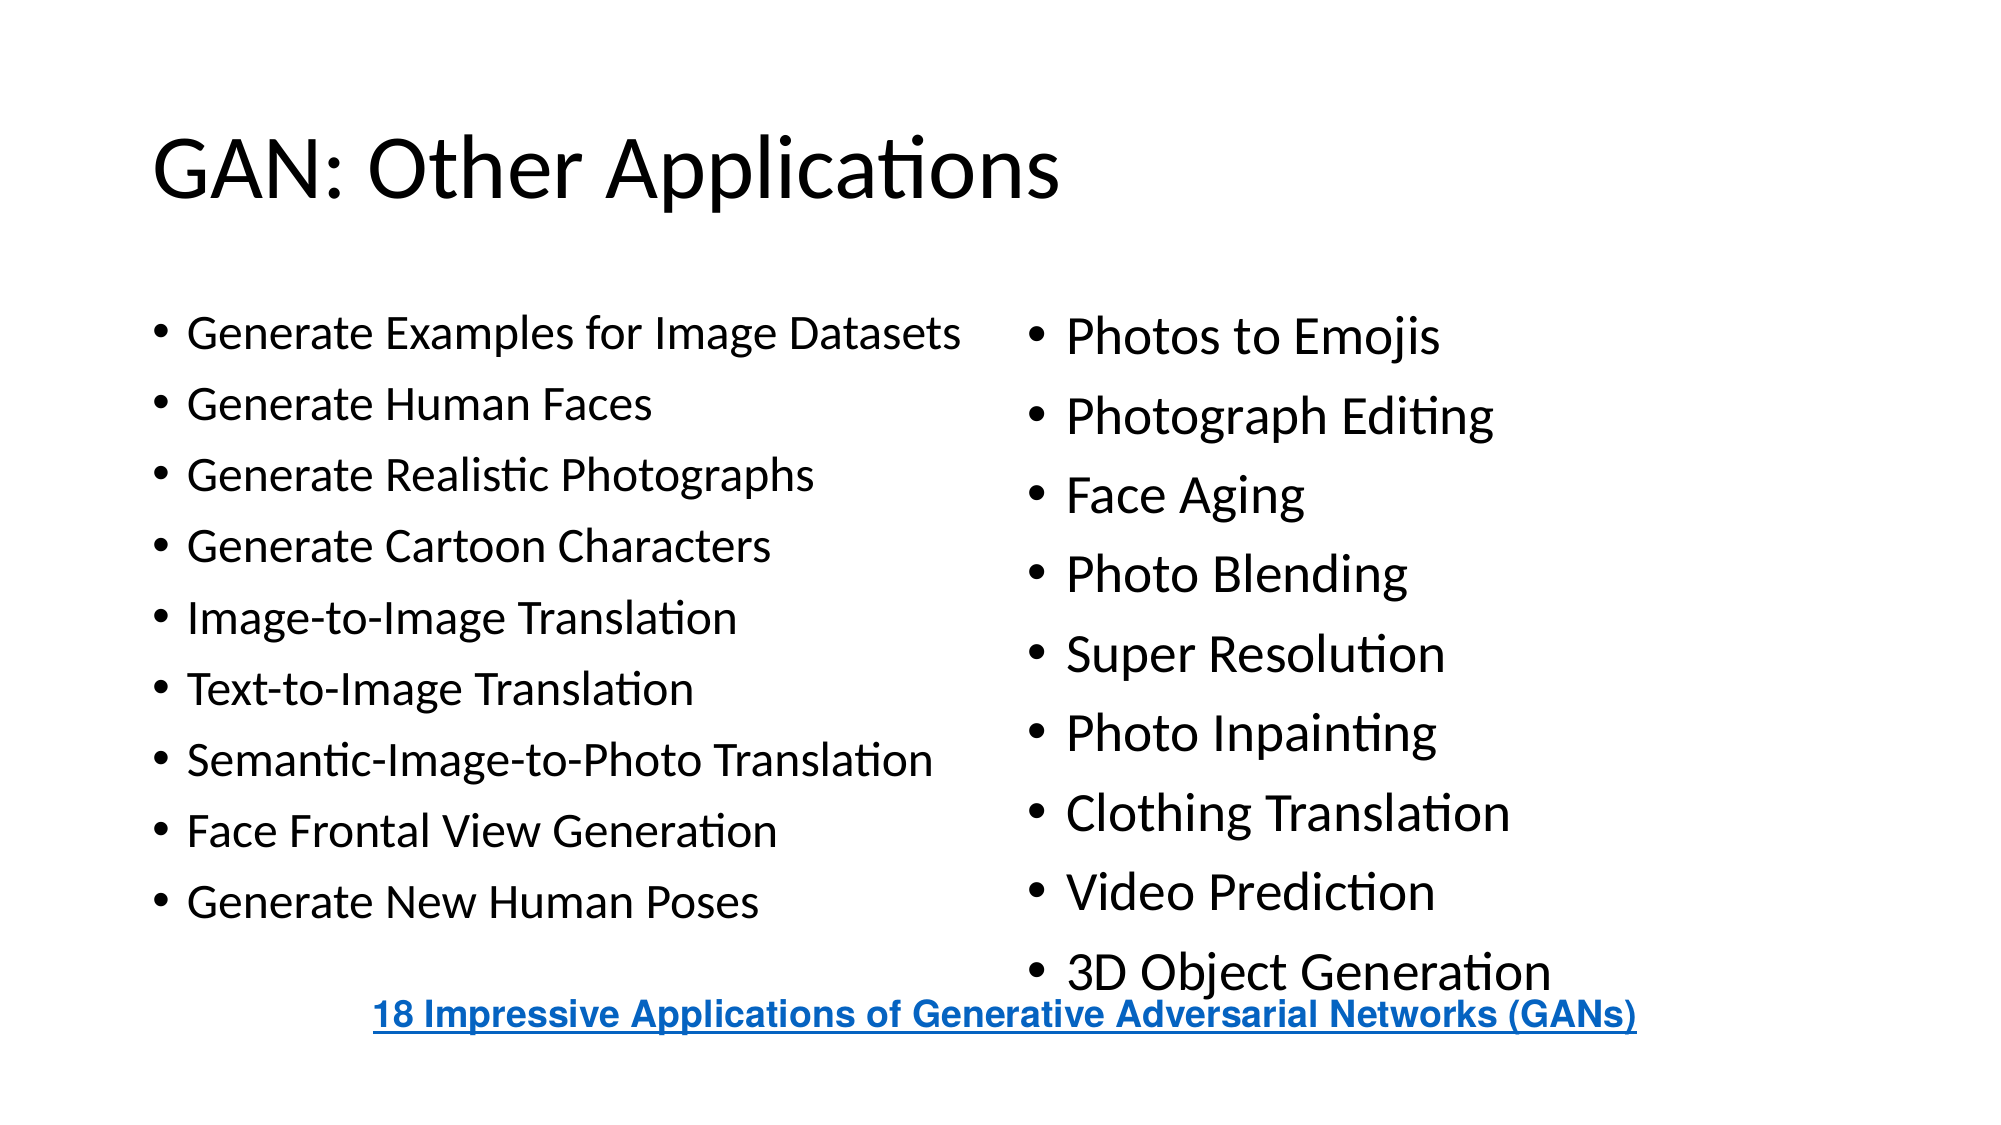

# GAN: Other Applications
Generate Examples for Image Datasets
Generate Human Faces
Generate Realistic Photographs
Generate Cartoon Characters
Image-to-Image Translation
Text-to-Image Translation
Semantic-Image-to-Photo Translation
Face Frontal View Generation
Generate New Human Poses
Photos to Emojis
Photograph Editing
Face Aging
Photo Blending
Super Resolution
Photo Inpainting
Clothing Translation
Video Prediction
3D Object Generation

18 Impressive Applications of Generative Adversarial Networks (GANs)